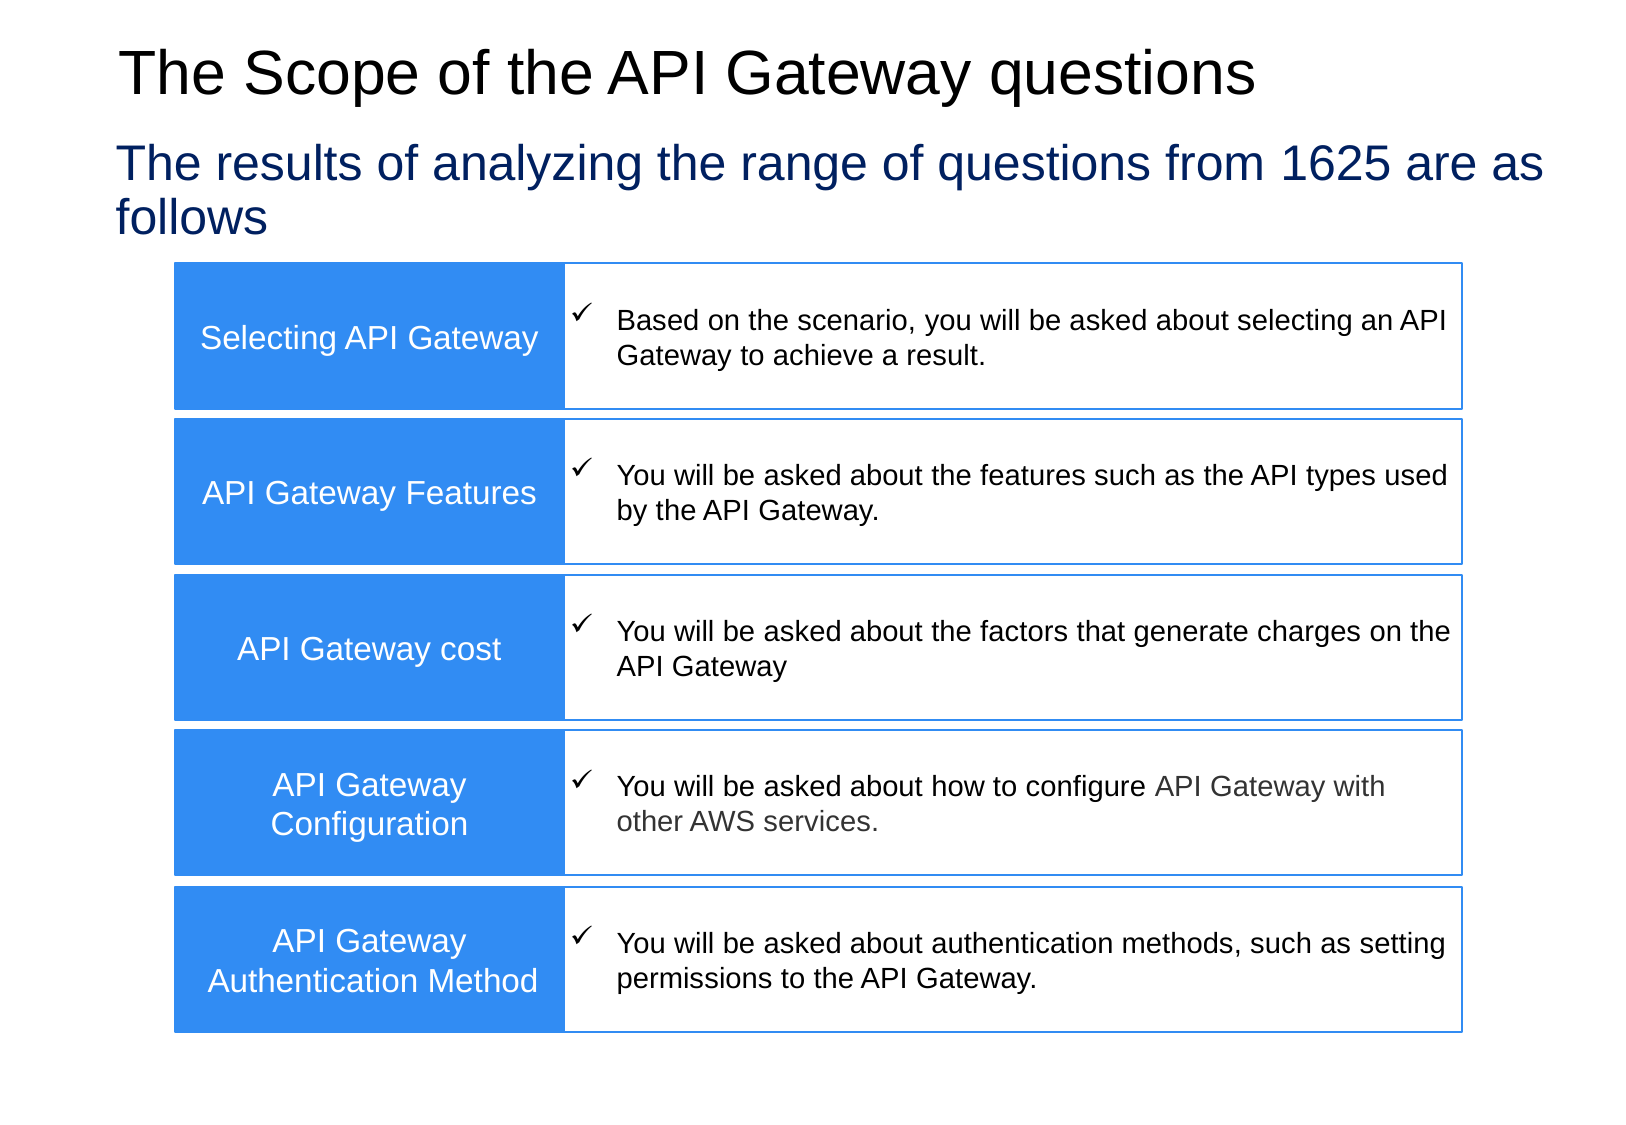

The Scope of the API Gateway questions
The results of analyzing the range of questions from 1625 are as follows
Selecting API Gateway
Based on the scenario, you will be asked about selecting an API Gateway to achieve a result.
API Gateway Features
You will be asked about the features such as the API types used by the API Gateway.
API Gateway cost
You will be asked about the factors that generate charges on the API Gateway
API Gateway Configuration
You will be asked about how to configure API Gateway with other AWS services.
API Gateway
 Authentication Method
You will be asked about authentication methods, such as setting permissions to the API Gateway.